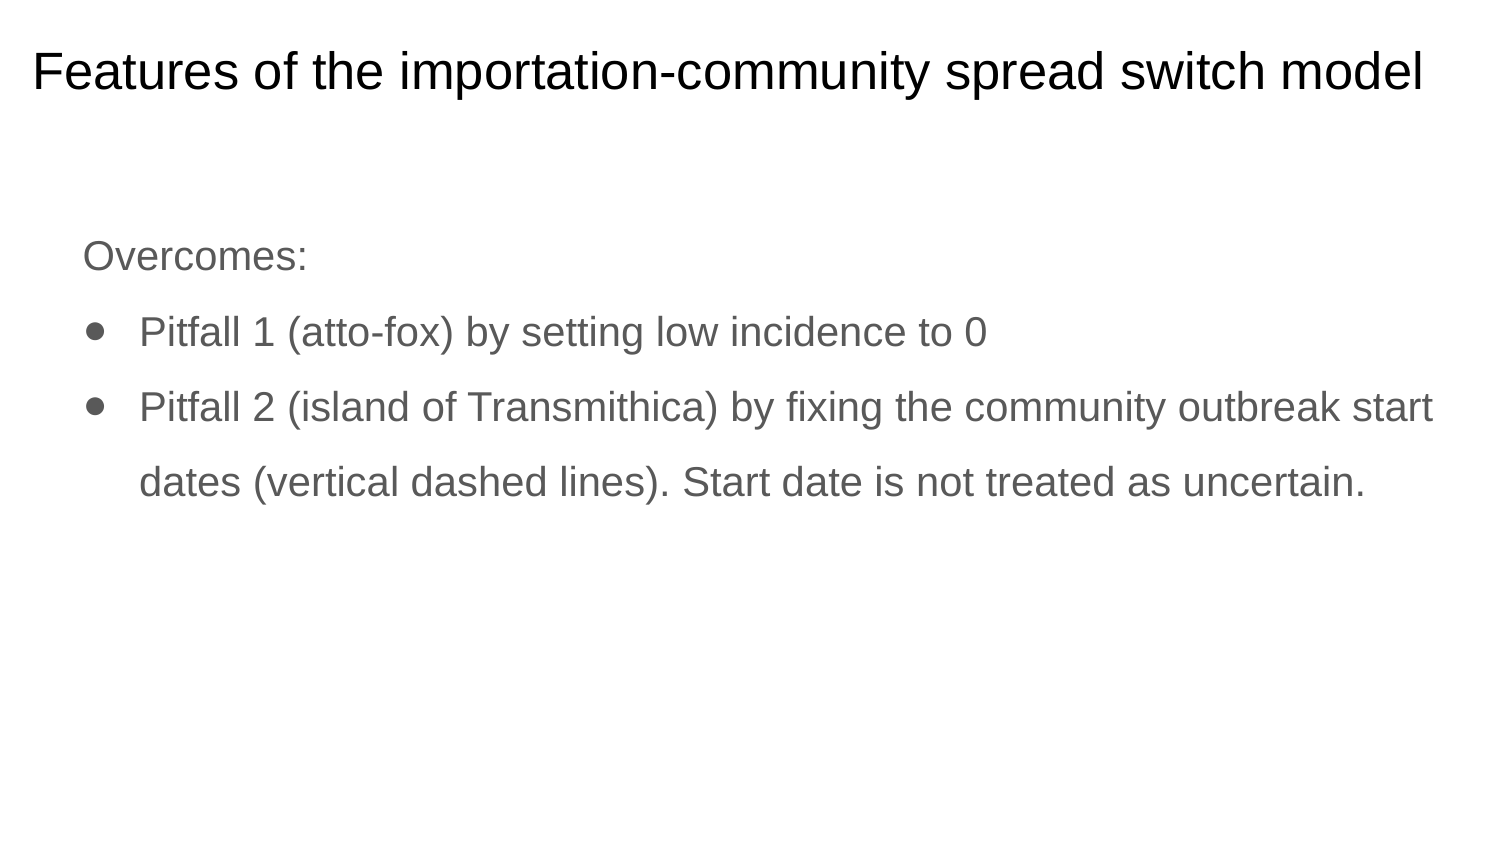

# Features of the importation-community spread switch model
Overcomes:
Pitfall 1 (atto-fox) by setting low incidence to 0
Pitfall 2 (island of Transmithica) by fixing the community outbreak start dates (vertical dashed lines). Start date is not treated as uncertain.